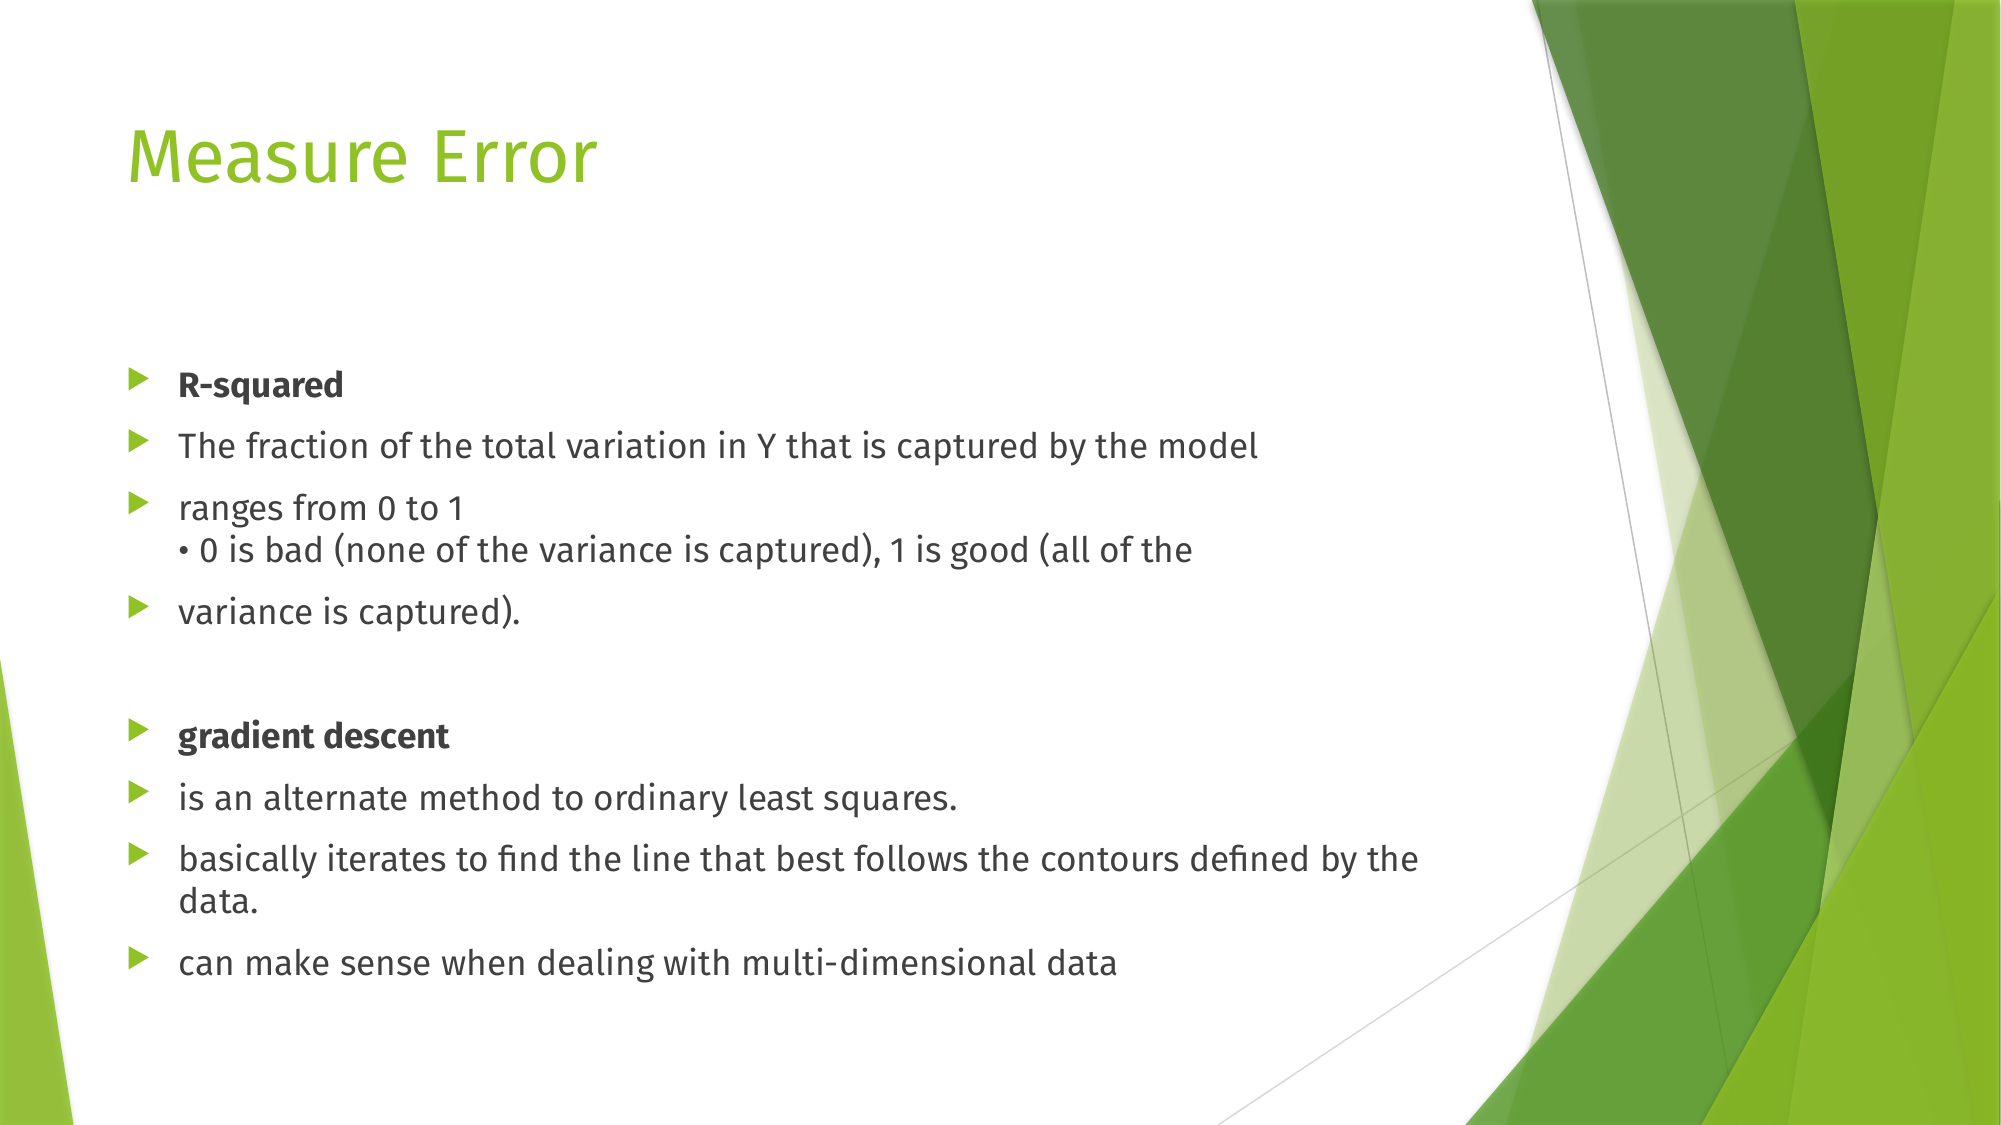

# Measure Error
R-squared
The fraction of the total variation in Y that is captured by the model
ranges from 0 to 1
• 0 is bad (none of the variance is captured), 1 is good (all of the
variance is captured).

gradient descent
is an alternate method to ordinary least squares.
basically iterates to find the line that best follows the contours defined by the data.
can make sense when dealing with multi-dimensional data